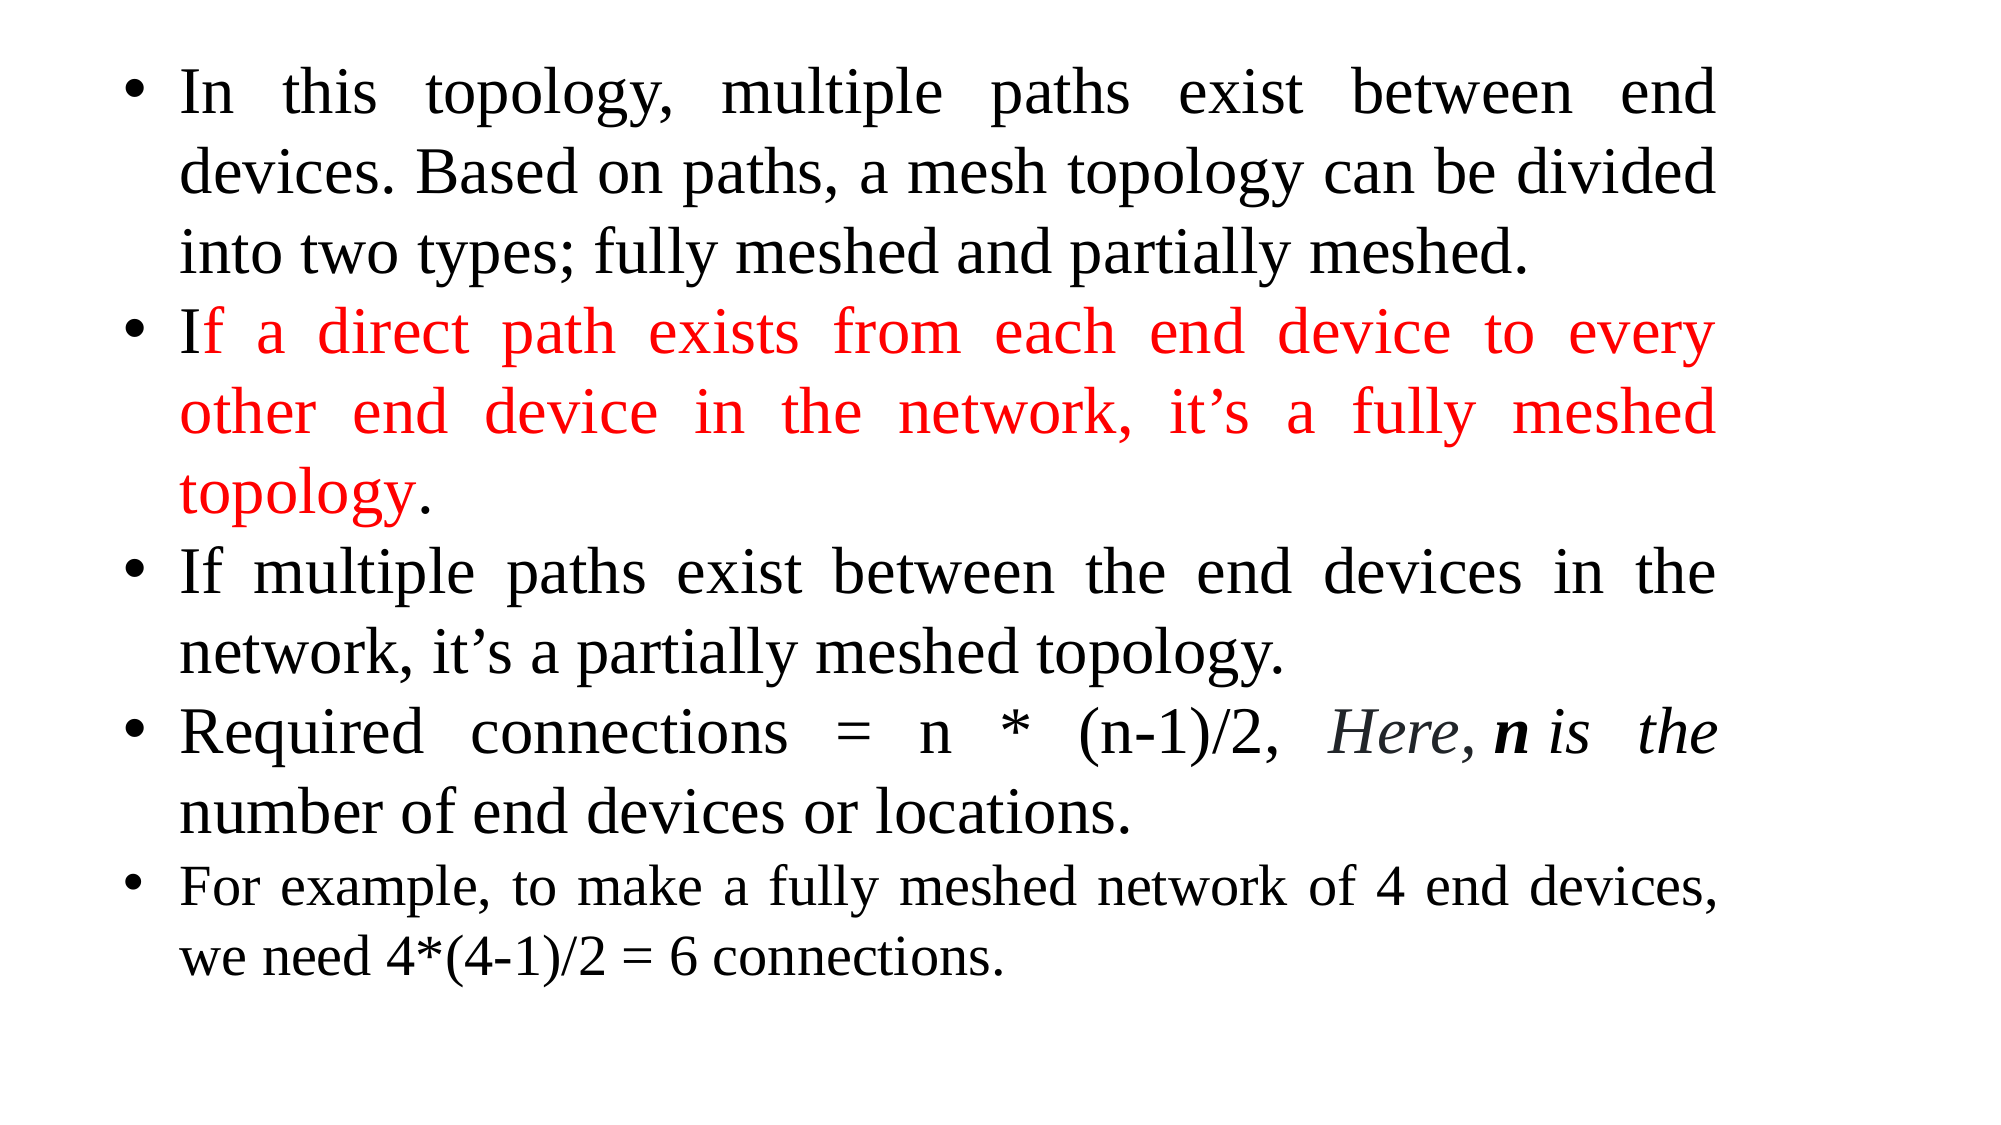

In this topology, multiple paths exist between end devices. Based on paths, a mesh topology can be divided into two types; fully meshed and partially meshed.
If a direct path exists from each end device to every other end device in the network, it’s a fully meshed topology.
If multiple paths exist between the end devices in the network, it’s a partially meshed topology.
Required connections = n * (n-1)/2, Here, n is the number of end devices or locations.
For example, to make a fully meshed network of 4 end devices, we need 4*(4-1)/2 = 6 connections.